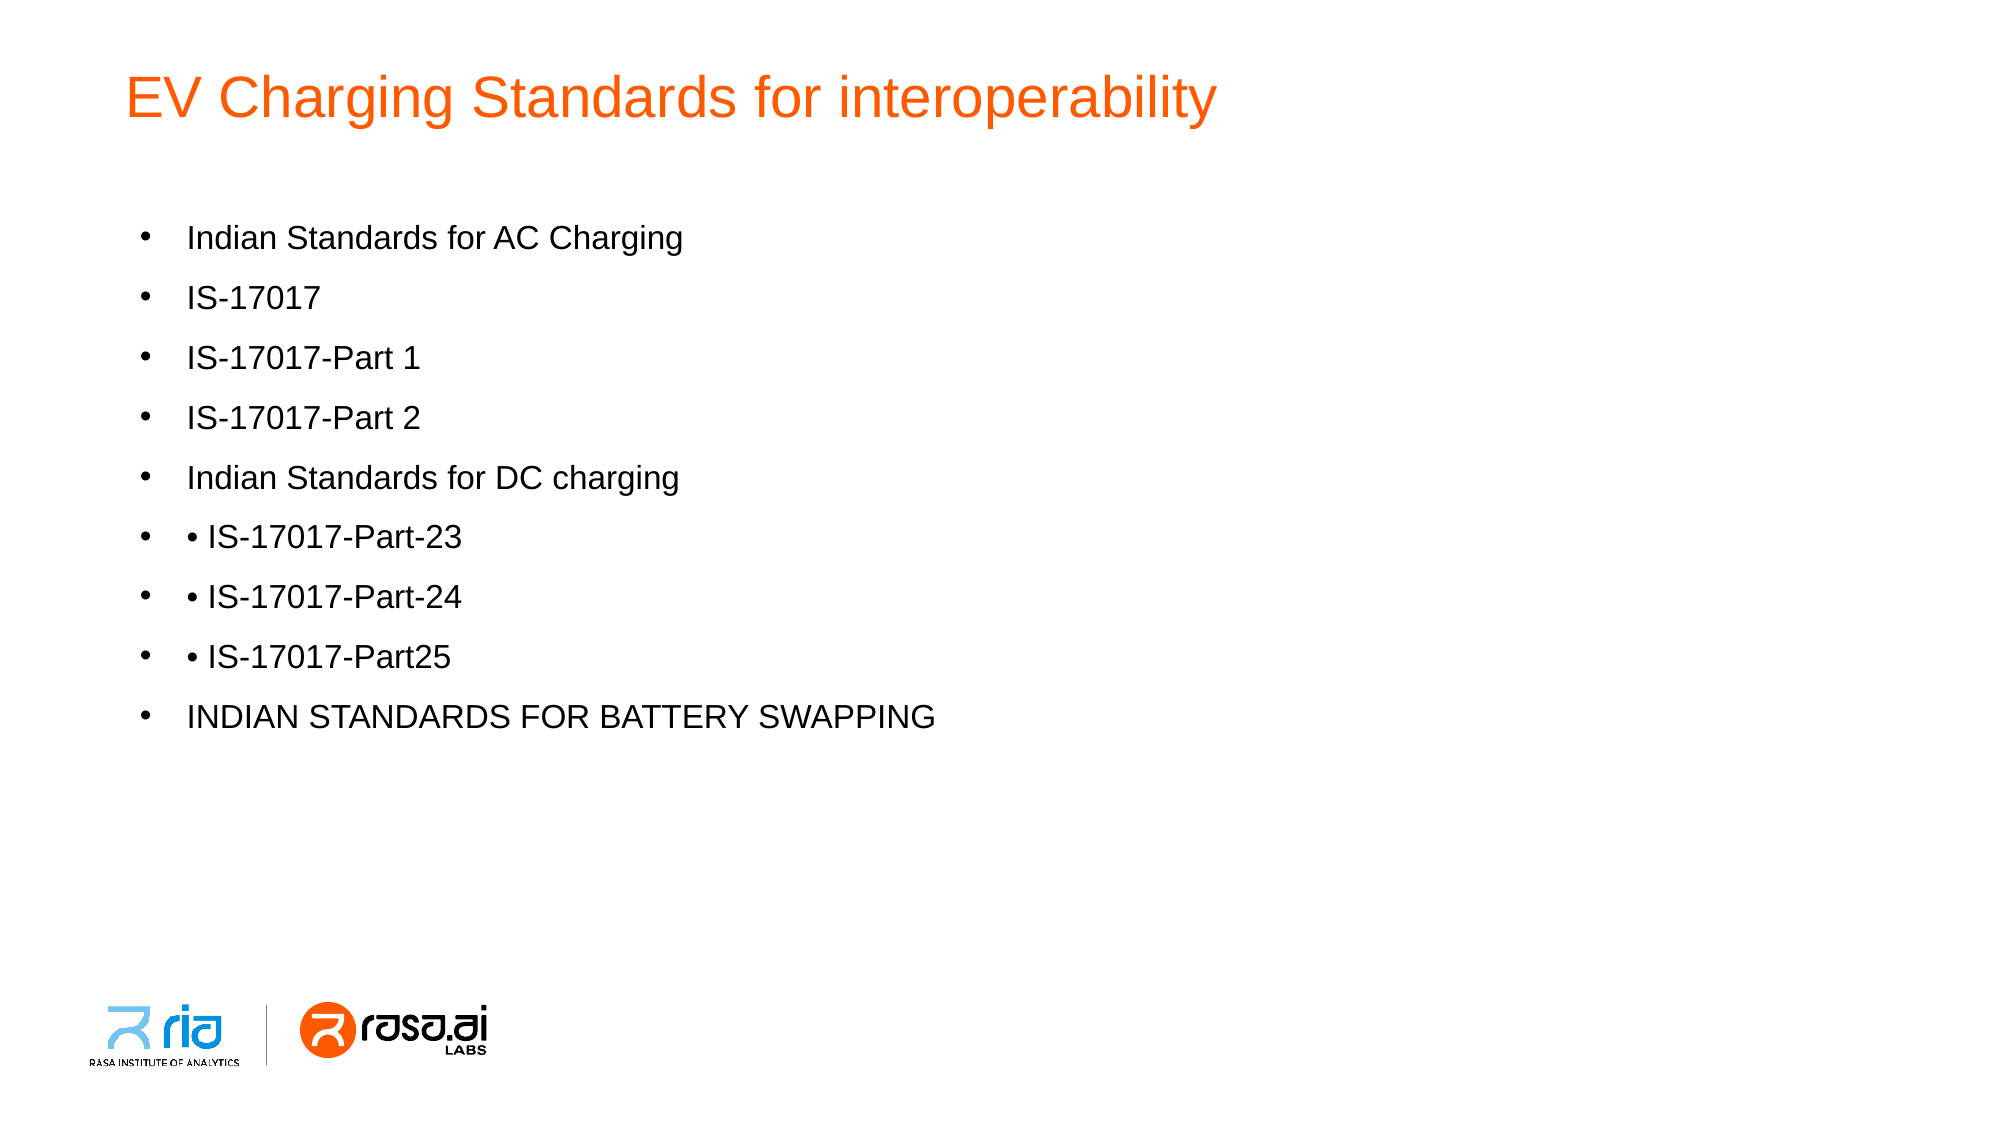

# EV Charging Standards for interoperability
Indian Standards for AC Charging
IS-17017
IS-17017-Part 1
IS-17017-Part 2
Indian Standards for DC charging
• IS-17017-Part-23
• IS-17017-Part-24
• IS-17017-Part25
INDIAN STANDARDS FOR BATTERY SWAPPING